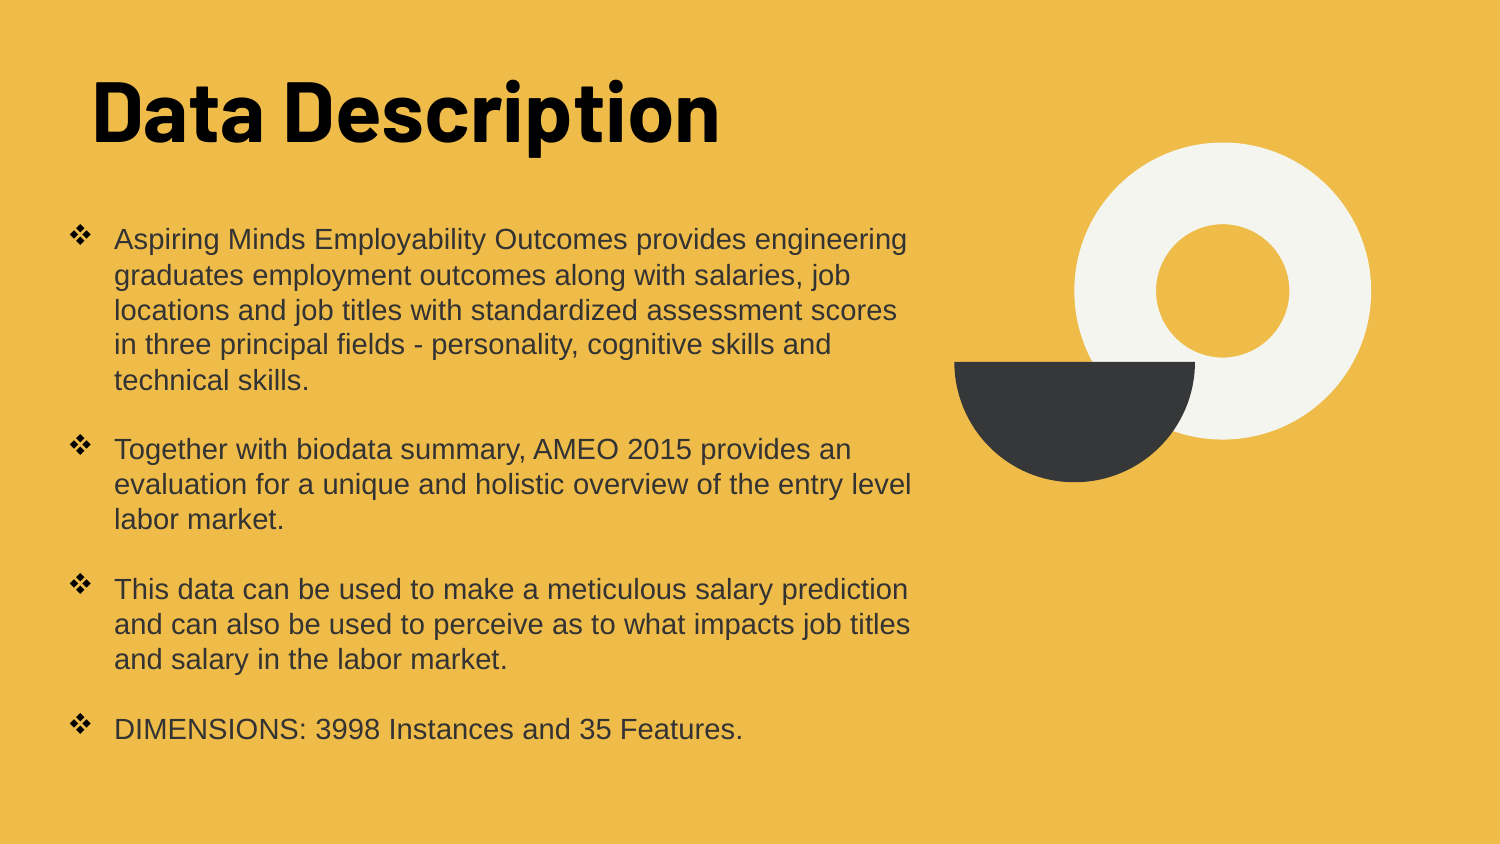

Data Description

Aspiring Minds Employability Outcomes provides engineering graduates employment outcomes along with salaries, job locations and job titles with standardized assessment scores in three principal fields - personality, cognitive skills and technical skills.

Together with biodata summary, AMEO 2015 provides an evaluation for a unique and holistic overview of the entry level labor market.

This data can be used to make a meticulous salary prediction and can also be used to perceive as to what impacts job titles and salary in the labor market.

DIMENSIONS: 3998 Instances and 35 Features.